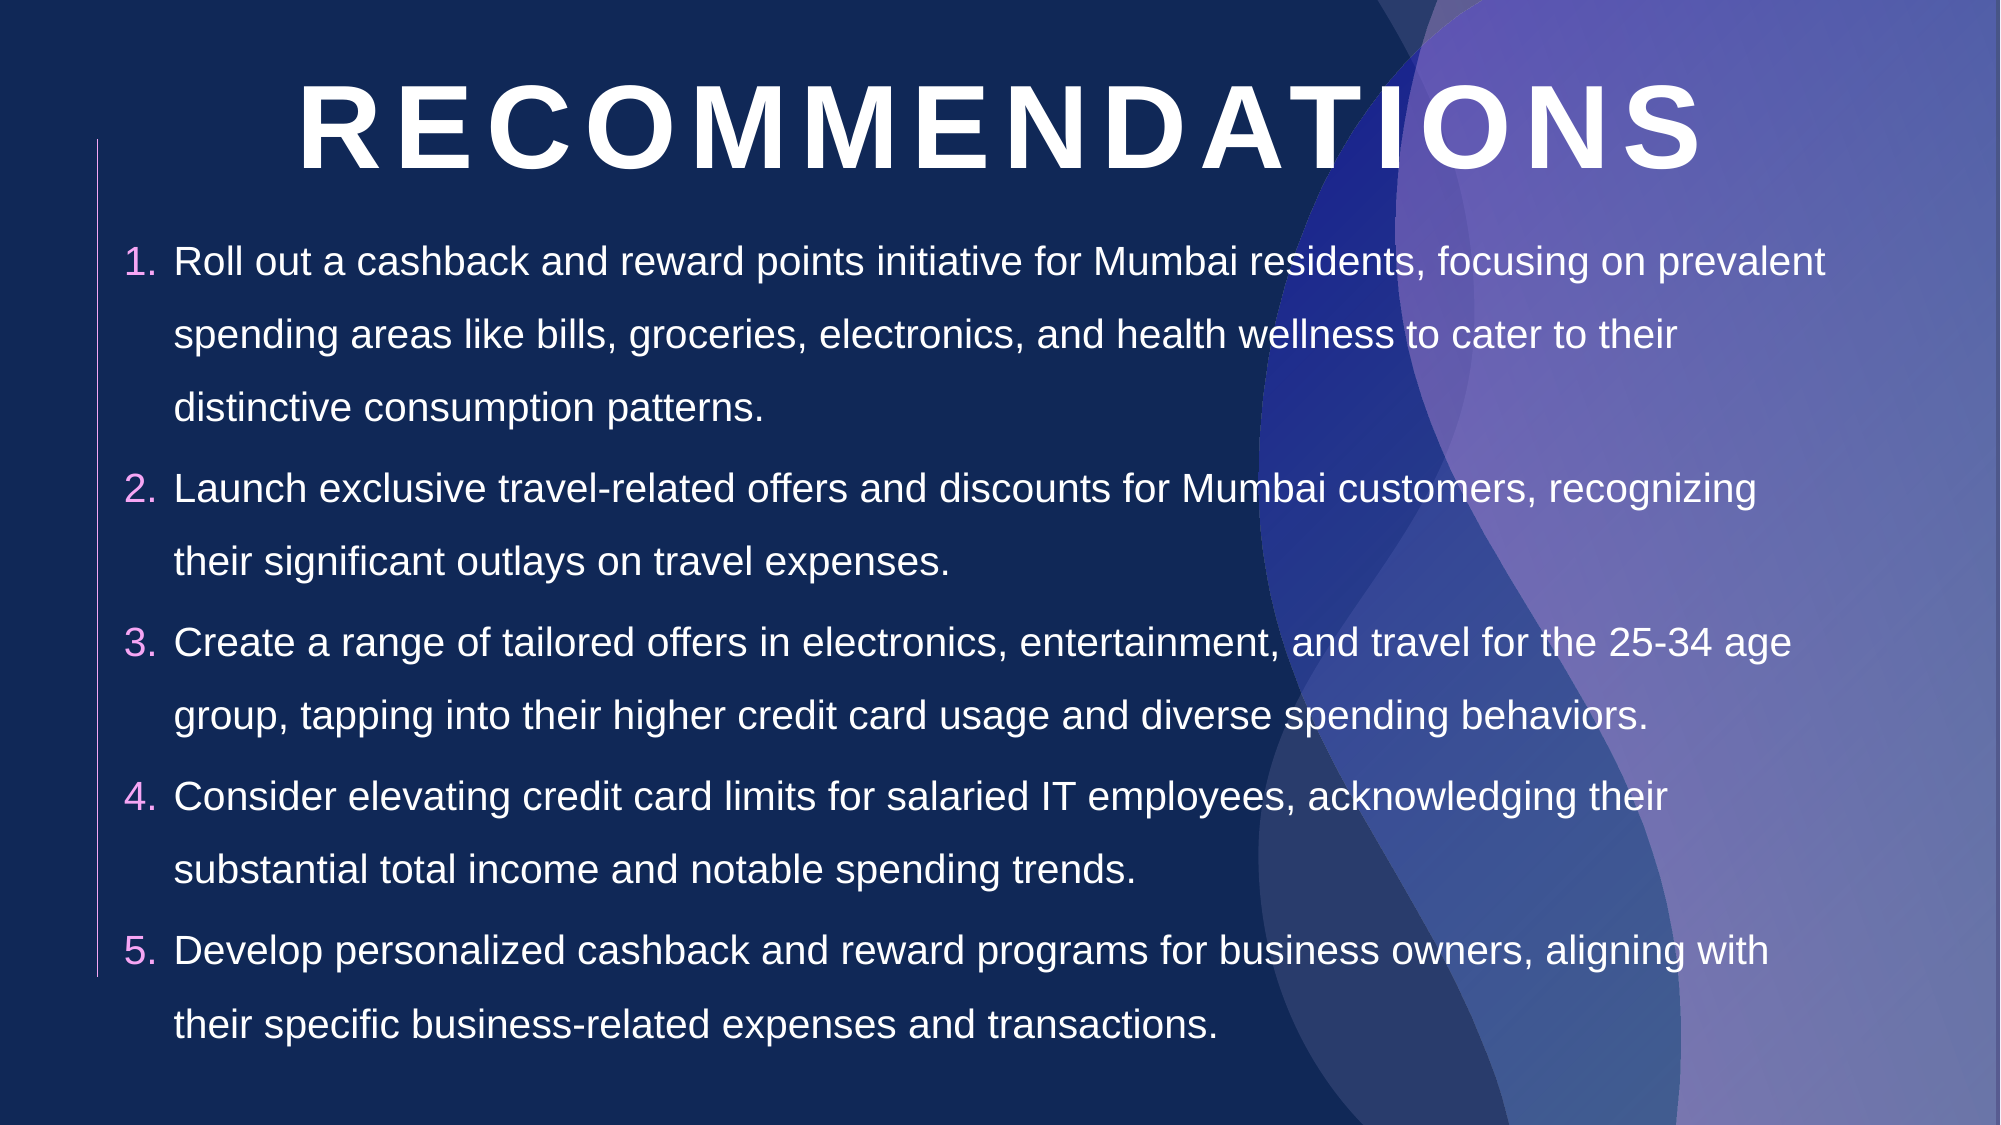

# RecommendationS
Roll out a cashback and reward points initiative for Mumbai residents, focusing on prevalent spending areas like bills, groceries, electronics, and health wellness to cater to their distinctive consumption patterns.
Launch exclusive travel-related offers and discounts for Mumbai customers, recognizing their significant outlays on travel expenses.
Create a range of tailored offers in electronics, entertainment, and travel for the 25-34 age group, tapping into their higher credit card usage and diverse spending behaviors.
Consider elevating credit card limits for salaried IT employees, acknowledging their substantial total income and notable spending trends.
Develop personalized cashback and reward programs for business owners, aligning with their specific business-related expenses and transactions.